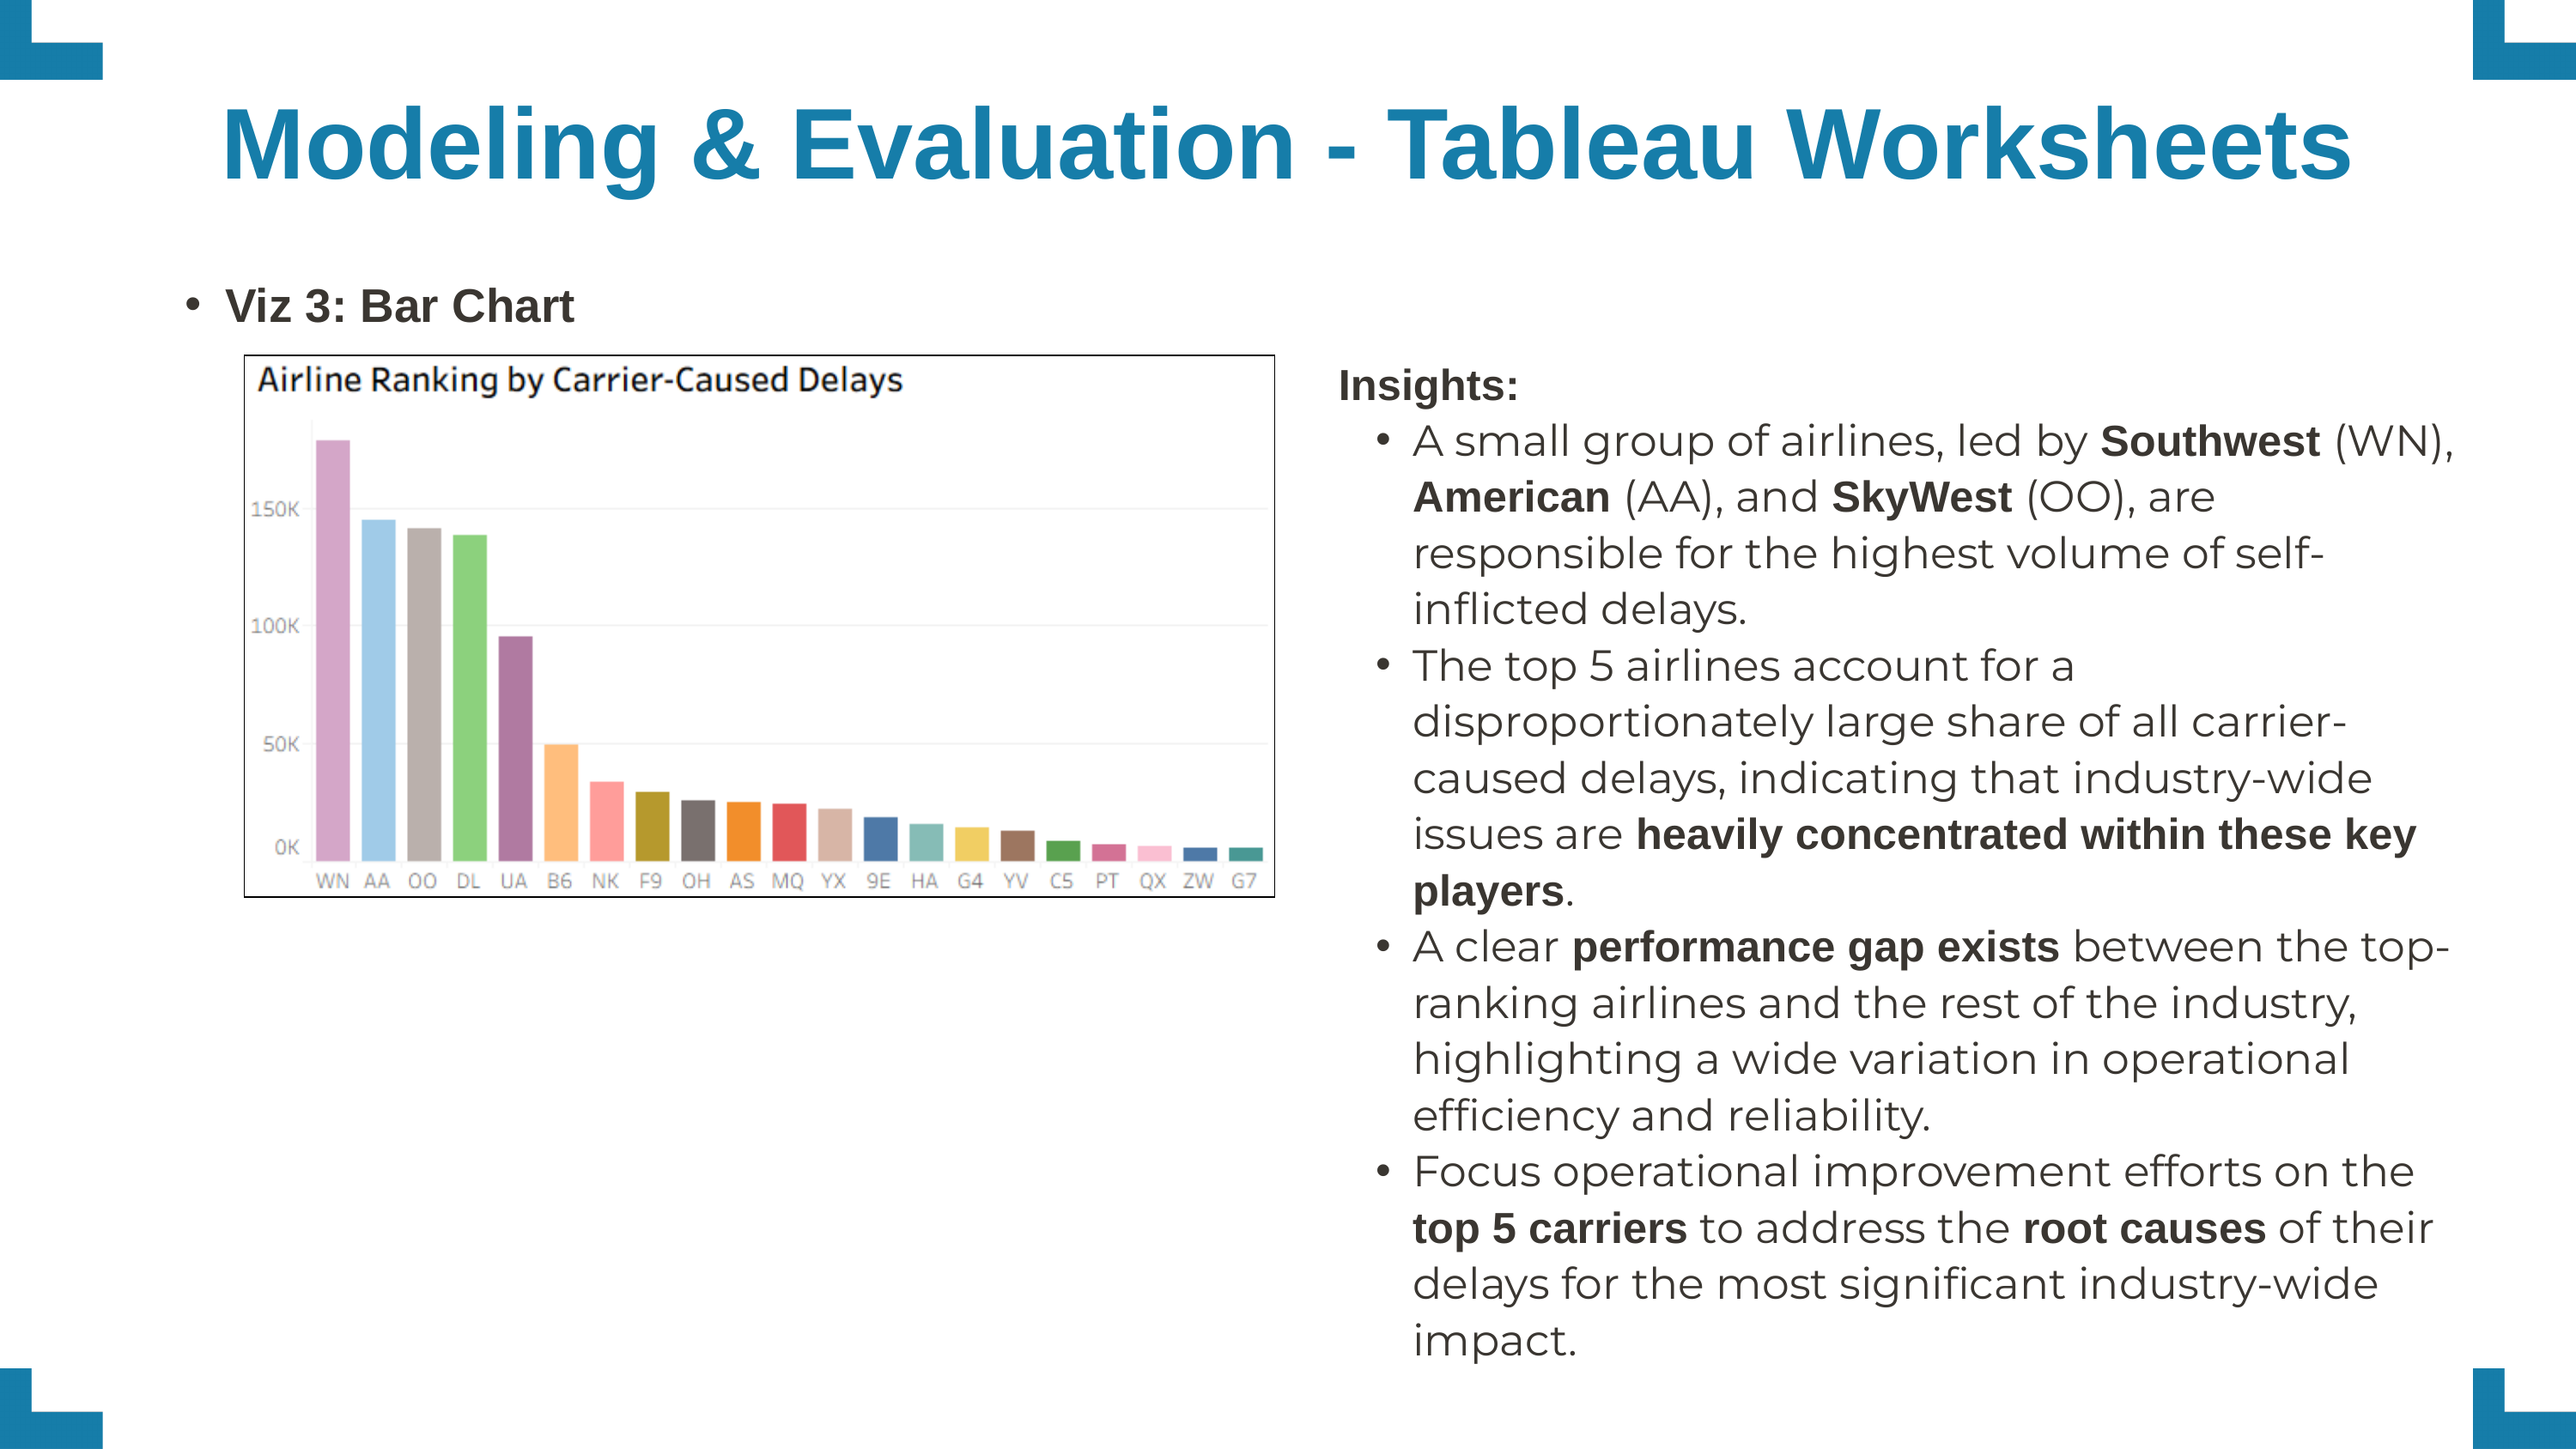

Modeling & Evaluation - Tableau Worksheets
Viz 3: Bar Chart
Insights:
A small group of airlines, led by Southwest (WN), American (AA), and SkyWest (OO), are responsible for the highest volume of self-inflicted delays.
The top 5 airlines account for a disproportionately large share of all carrier-caused delays, indicating that industry-wide issues are heavily concentrated within these key players.
A clear performance gap exists between the top-ranking airlines and the rest of the industry, highlighting a wide variation in operational efficiency and reliability.
Focus operational improvement efforts on the top 5 carriers to address the root causes of their delays for the most significant industry-wide impact.